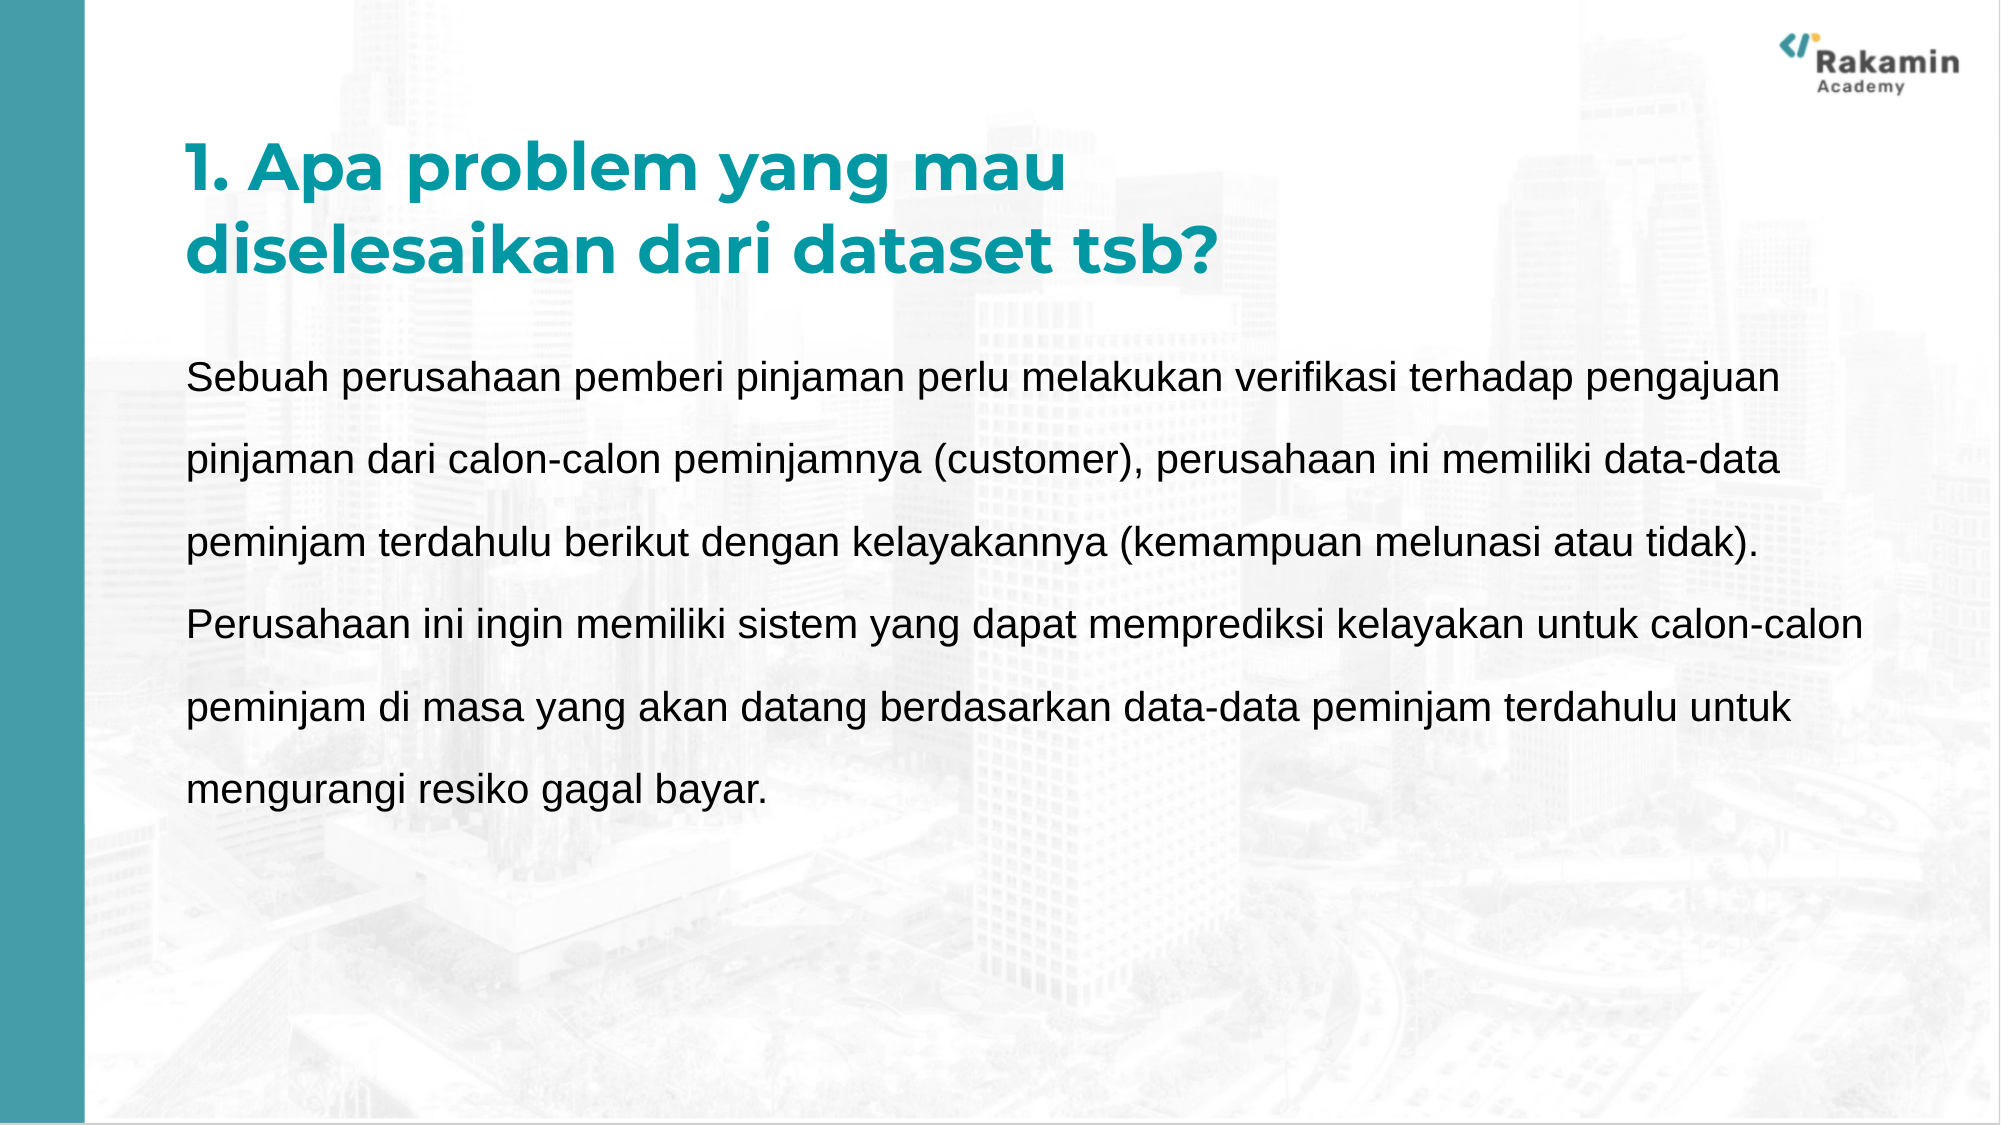

1. Apa problem yang mau diselesaikan dari dataset tsb?
Sebuah perusahaan pemberi pinjaman perlu melakukan verifikasi terhadap pengajuan pinjaman dari calon-calon peminjamnya (customer), perusahaan ini memiliki data-data peminjam terdahulu berikut dengan kelayakannya (kemampuan melunasi atau tidak). Perusahaan ini ingin memiliki sistem yang dapat memprediksi kelayakan untuk calon-calon peminjam di masa yang akan datang berdasarkan data-data peminjam terdahulu untuk mengurangi resiko gagal bayar.